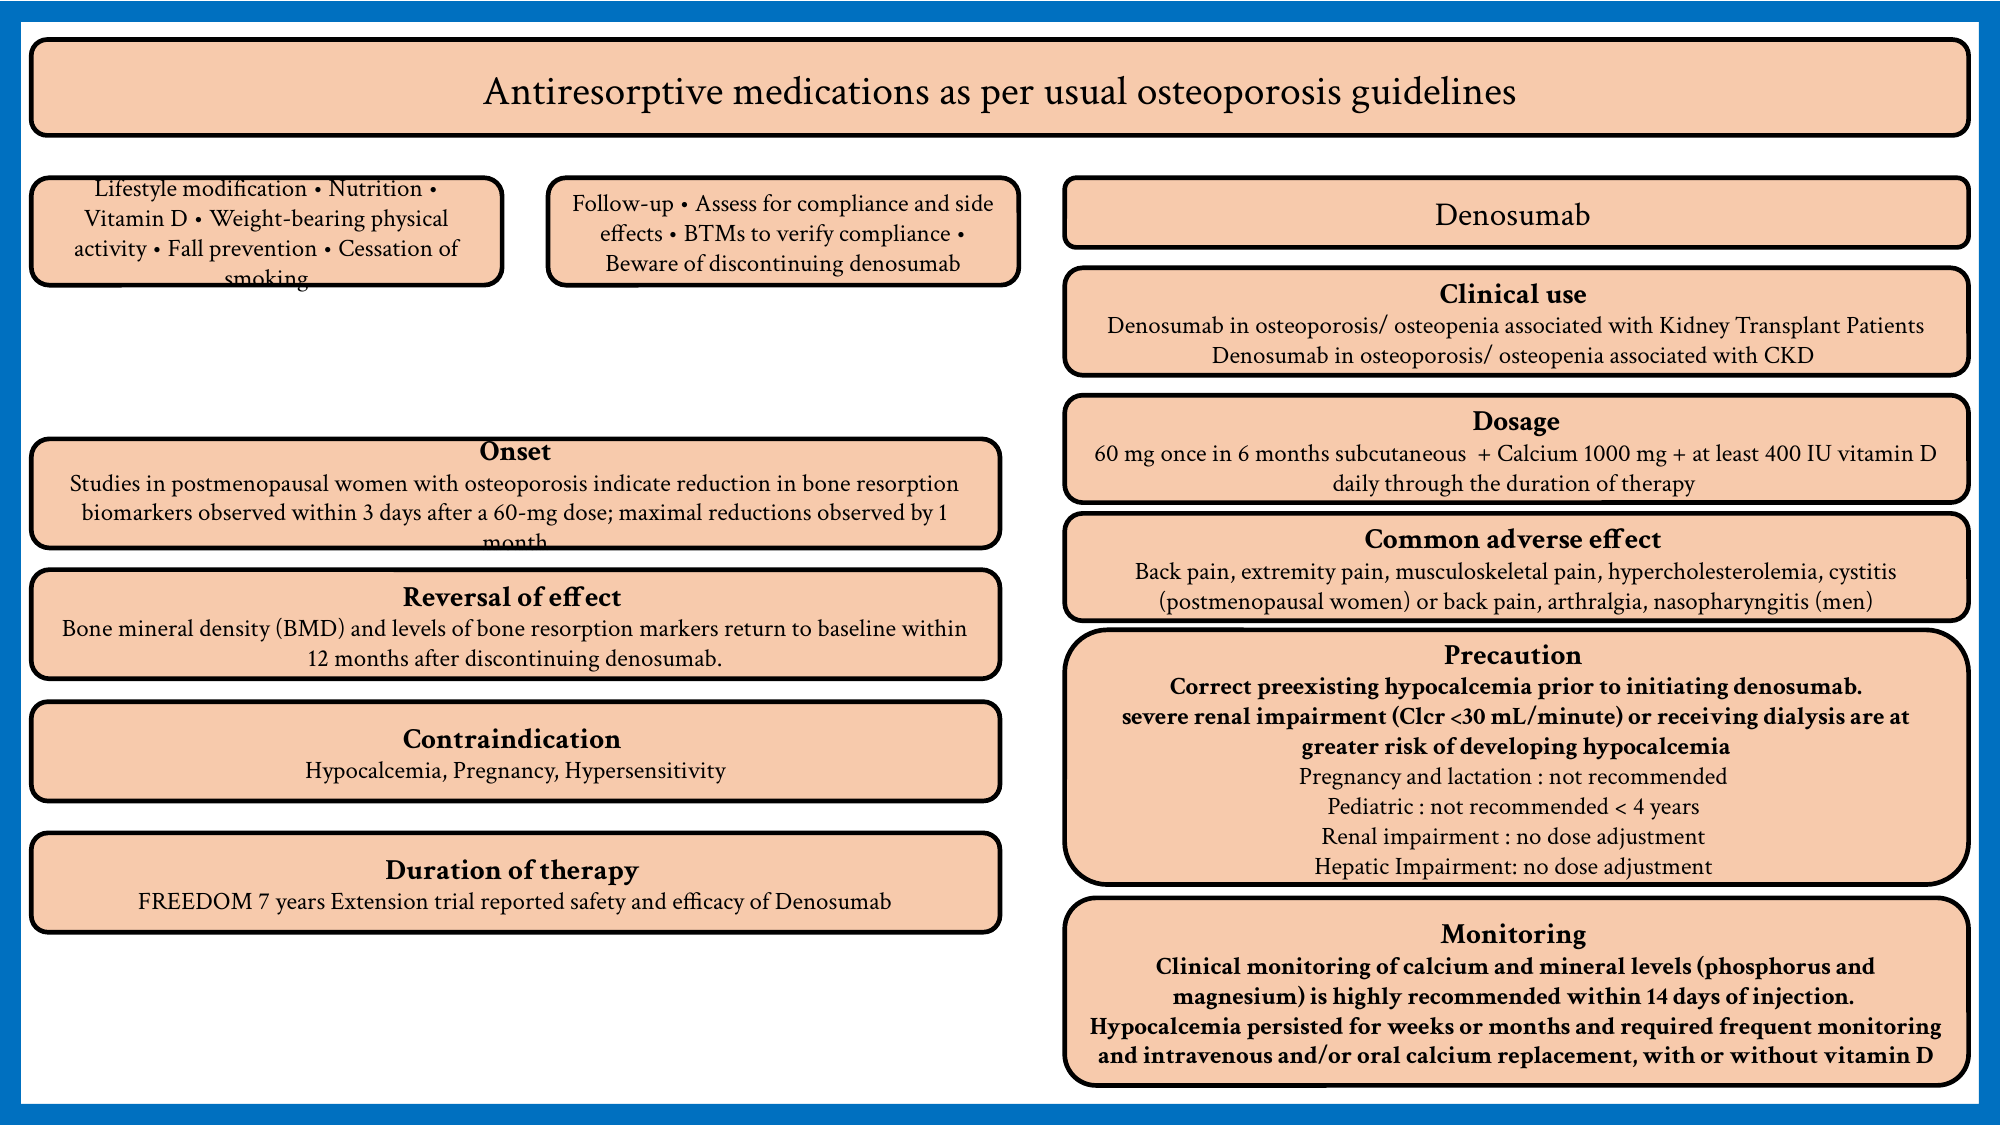

Antiresorptive medications as per usual osteoporosis guidelines
Follow-up • Assess for compliance and side effects • BTMs to verify compliance • Beware of discontinuing denosumab
Denosumab
Lifestyle modification • Nutrition • Vitamin D • Weight-bearing physical activity • Fall prevention • Cessation of smoking
Clinical use
Denosumab in osteoporosis/ osteopenia associated with Kidney Transplant Patients
Denosumab in osteoporosis/ osteopenia associated with CKD
Dosage
60 mg once in 6 months subcutaneous  + Calcium 1000 mg + at least 400 IU vitamin D daily through the duration of therapy
Onset
Studies in postmenopausal women with osteoporosis indicate reduction in bone resorption biomarkers observed within 3 days after a 60-mg dose; maximal reductions observed by 1 month
Common adverse effect
Back pain, extremity pain, musculoskeletal pain, hypercholesterolemia, cystitis (postmenopausal women) or back pain, arthralgia, nasopharyngitis (men)
Reversal of effect
Bone mineral density (BMD) and levels of bone resorption markers return to baseline within 12 months after discontinuing denosumab.
Precaution
Correct preexisting hypocalcemia prior to initiating denosumab.
severe renal impairment (Clcr <30 mL/minute) or receiving dialysis are at greater risk of developing hypocalcemia
Pregnancy and lactation : not recommended
Pediatric : not recommended < 4 years
Renal impairment : no dose adjustment
Hepatic Impairment: no dose adjustment
Contraindication
Hypocalcemia, Pregnancy, Hypersensitivity
Duration of therapy
FREEDOM 7 years Extension trial reported safety and efficacy of Denosumab
Monitoring
Clinical monitoring of calcium and mineral levels (phosphorus and magnesium) is highly recommended within 14 days of injection.
Hypocalcemia persisted for weeks or months and required frequent monitoring and intravenous and/or oral calcium replacement, with or without vitamin D